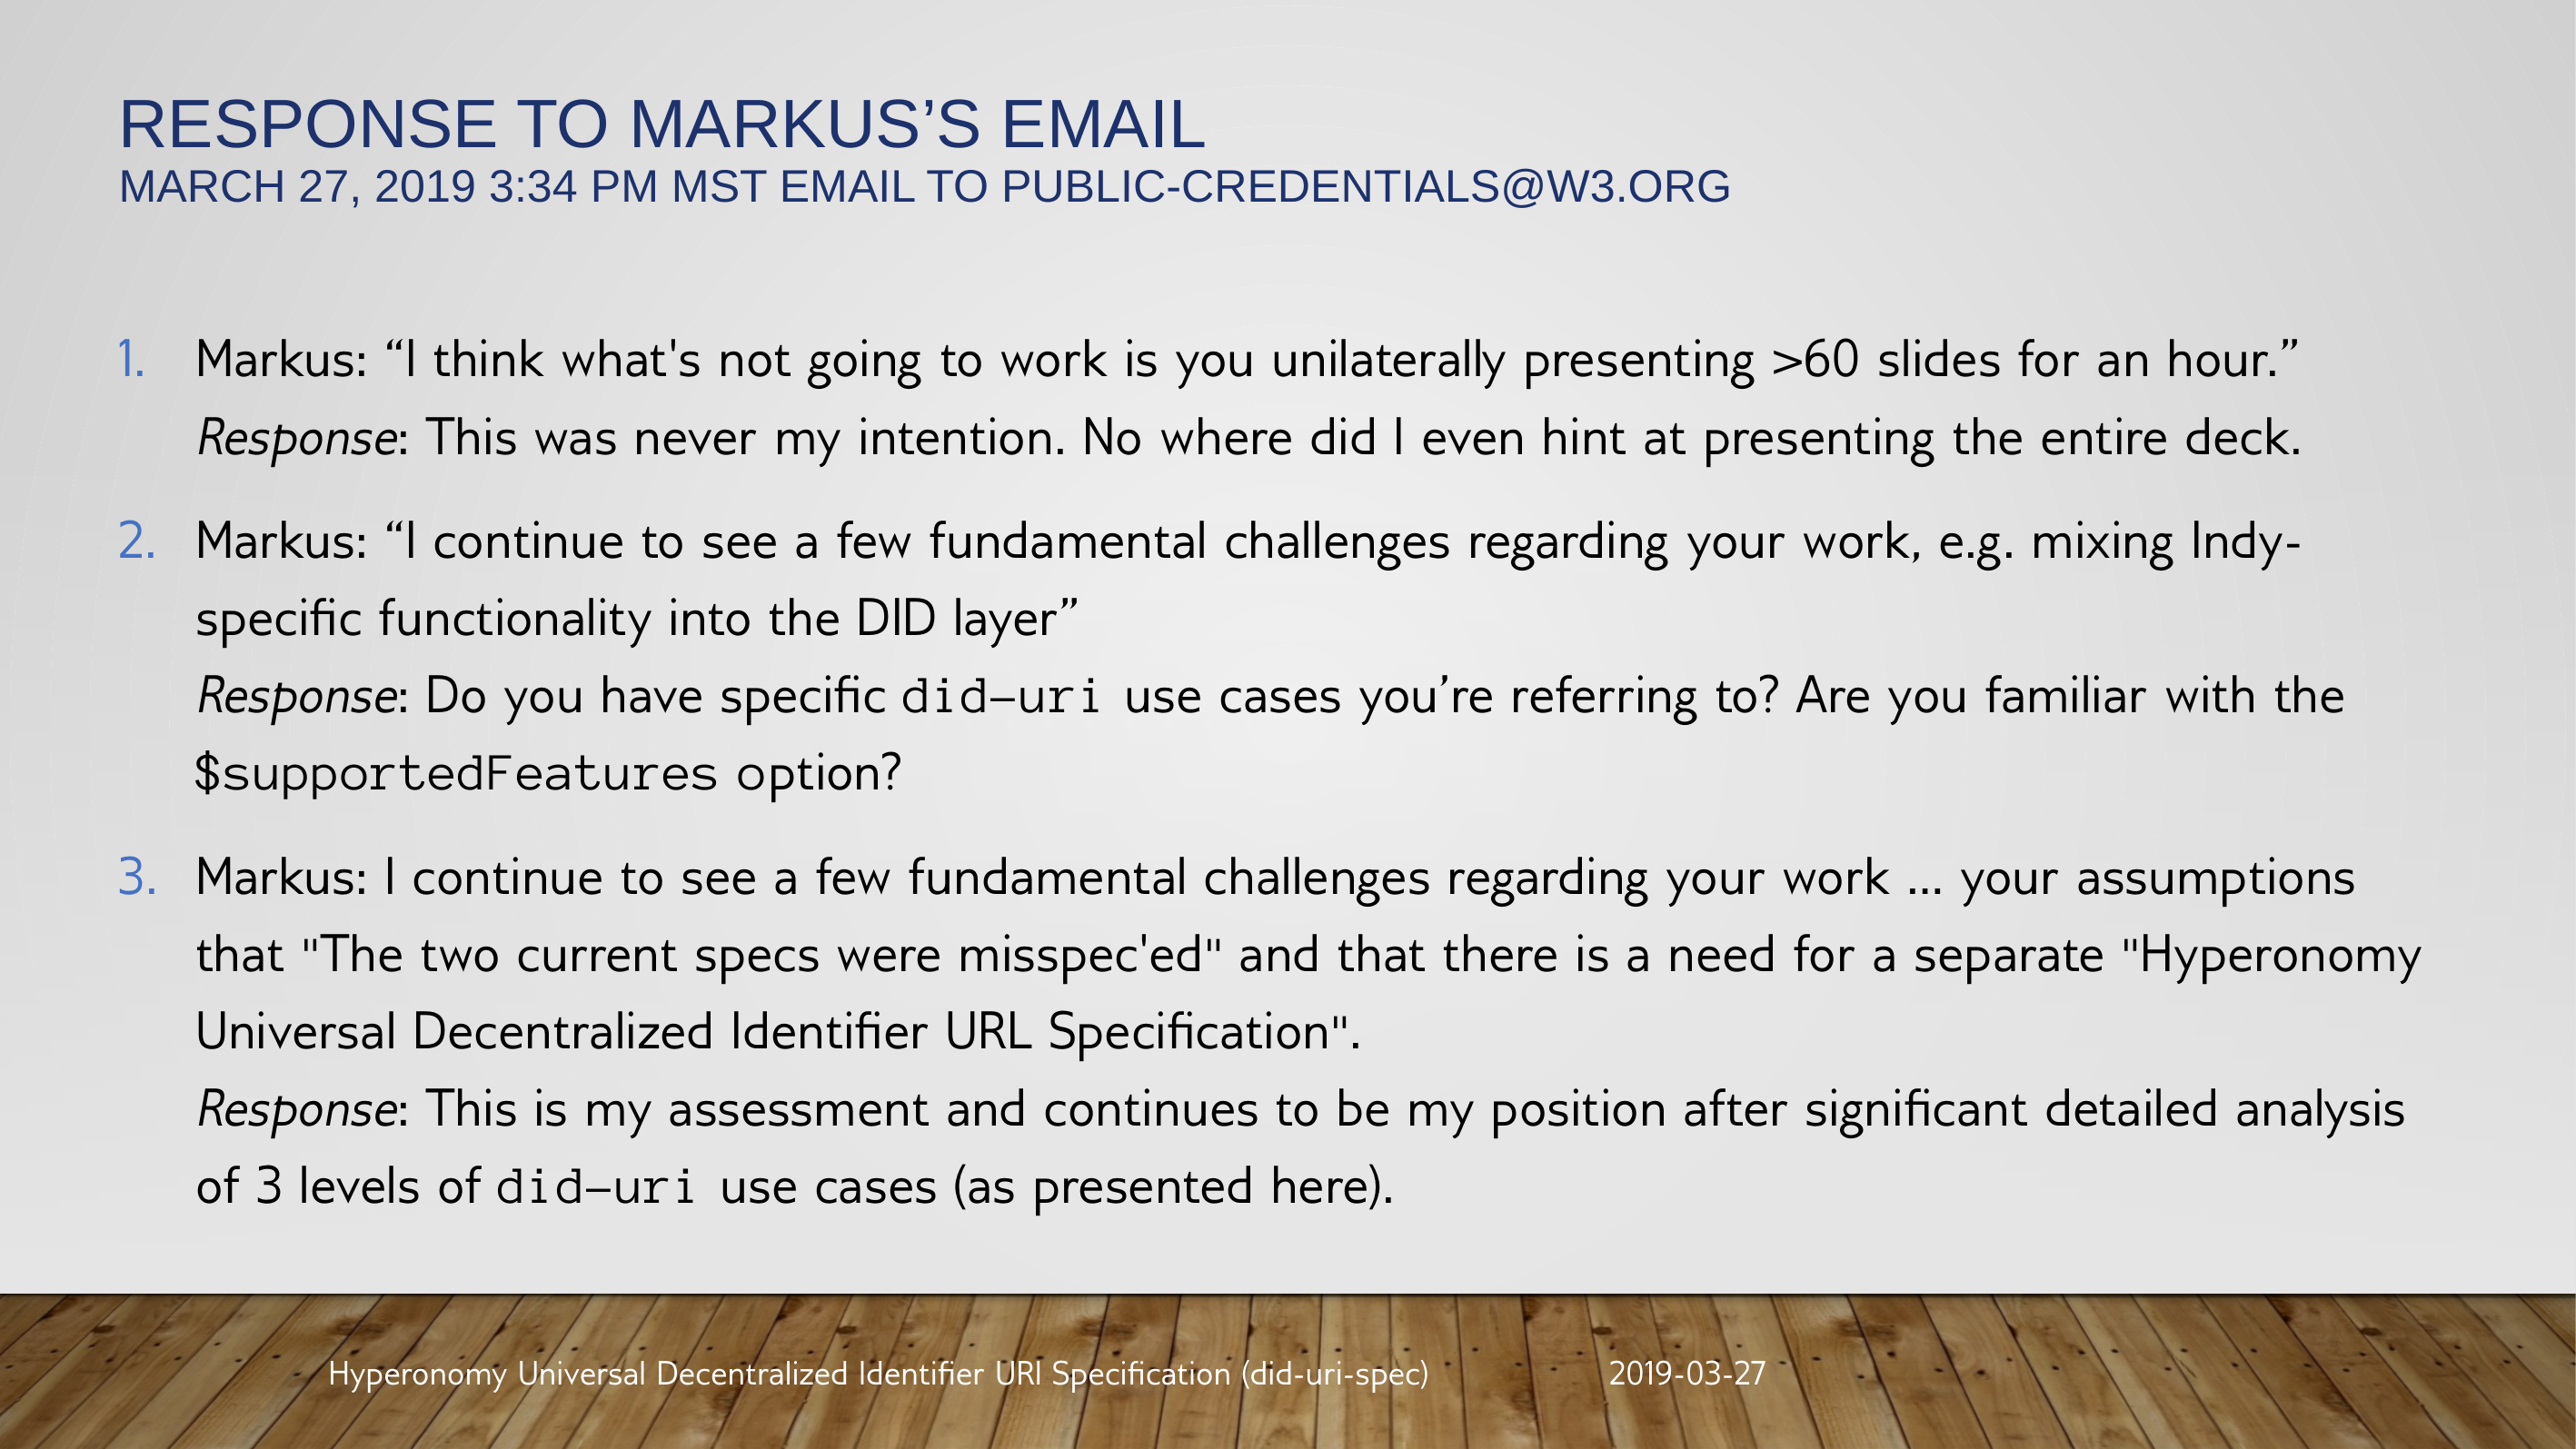

# Response TO Markus’s Email March 27, 2019 3:34 PM MST Email to public-credentials@w3.org
Markus: “I think what's not going to work is you unilaterally presenting >60 slides for an hour.”
Response: This was never my intention. No where did I even hint at presenting the entire deck.
Markus: “I continue to see a few fundamental challenges regarding your work, e.g. mixing Indy-specific functionality into the DID layer”
Response: Do you have specific did-uri use cases you’re referring to? Are you familiar with the $supportedFeatures option?
Markus: I continue to see a few fundamental challenges regarding your work … your assumptions that "The two current specs were misspec'ed" and that there is a need for a separate "Hyperonomy Universal Decentralized Identifier URL Specification".
Response: This is my assessment and continues to be my position after significant detailed analysis of 3 levels of did-uri use cases (as presented here).
2019-03-27
Hyperonomy Universal Decentralized Identifier URI Specification (did-uri-spec)